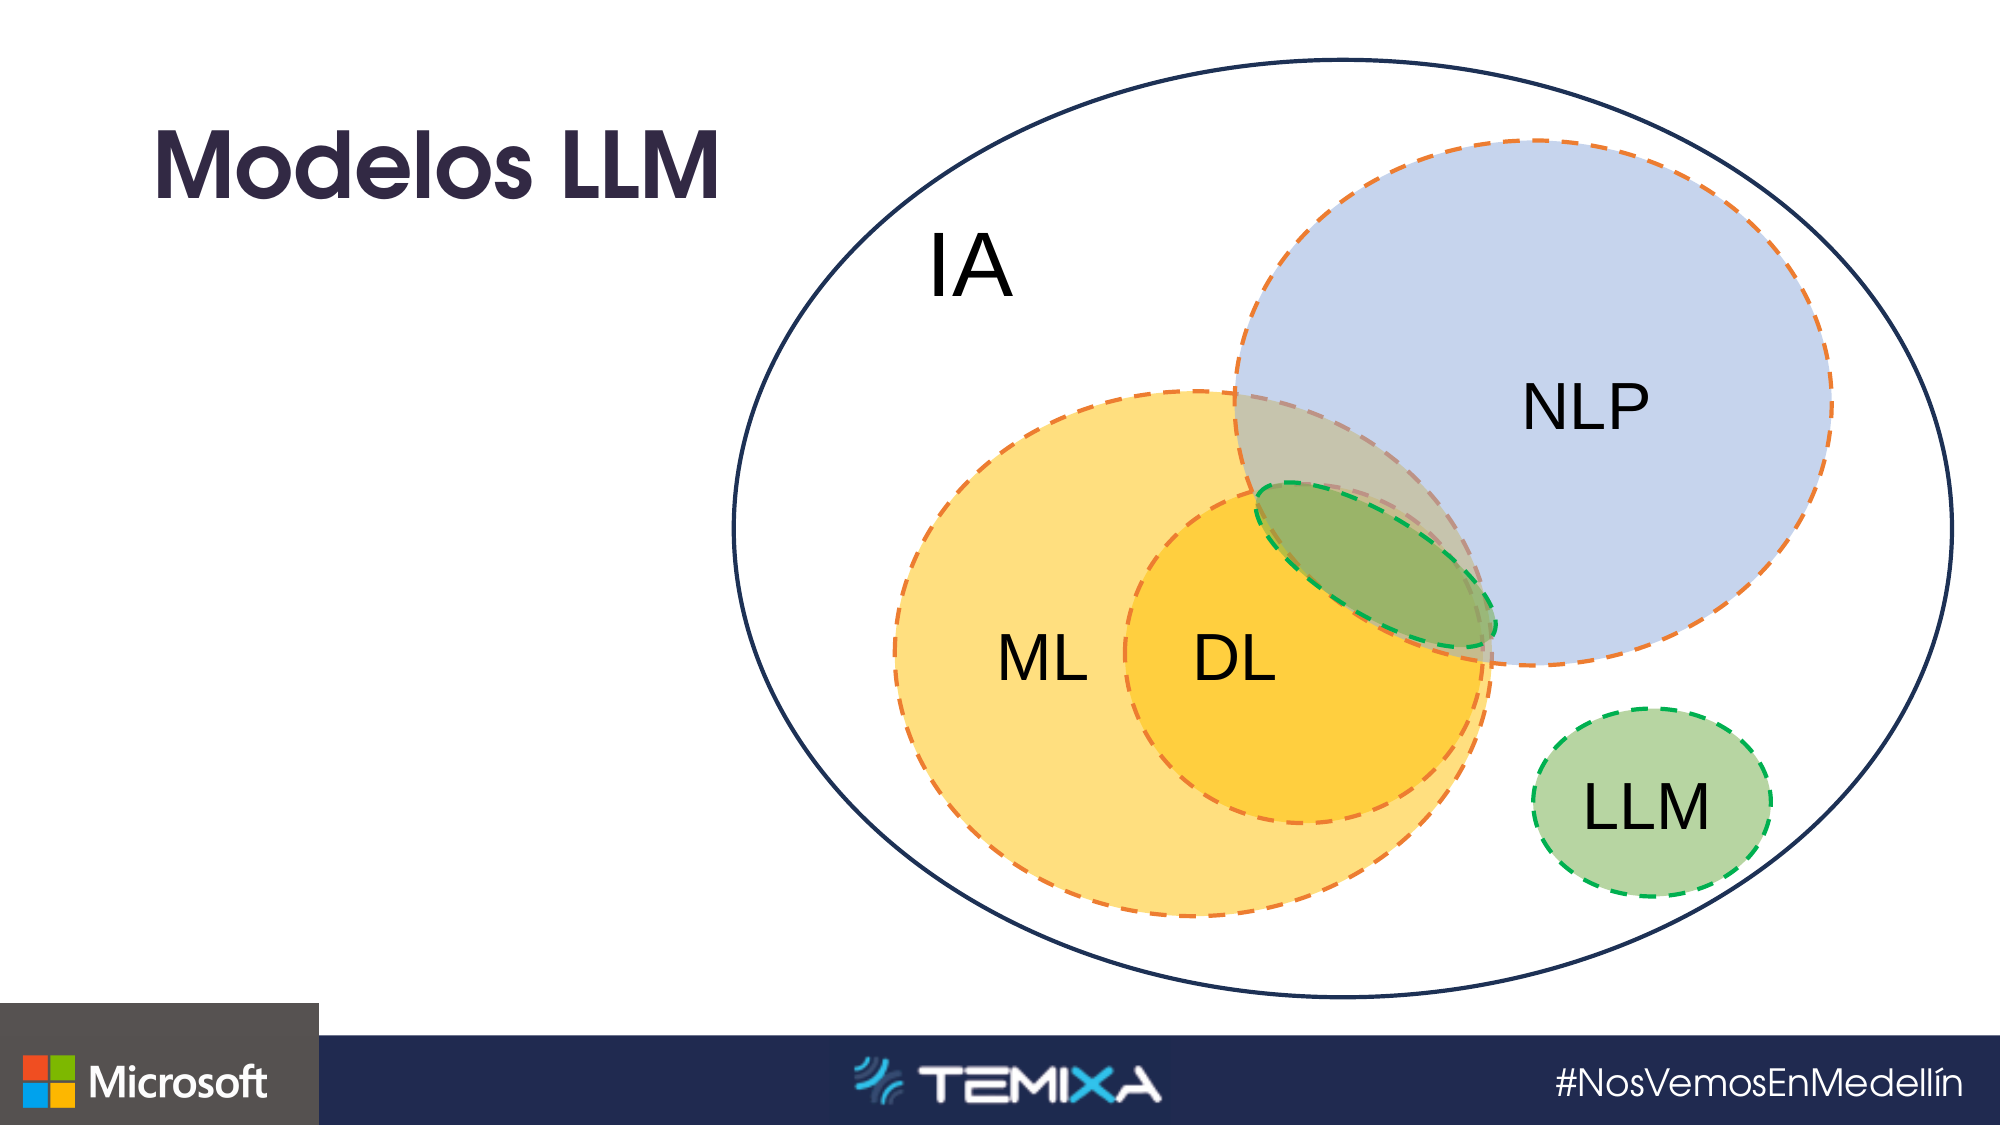

# Modelos LLM
IA
          NLP
ML
DL

LLM